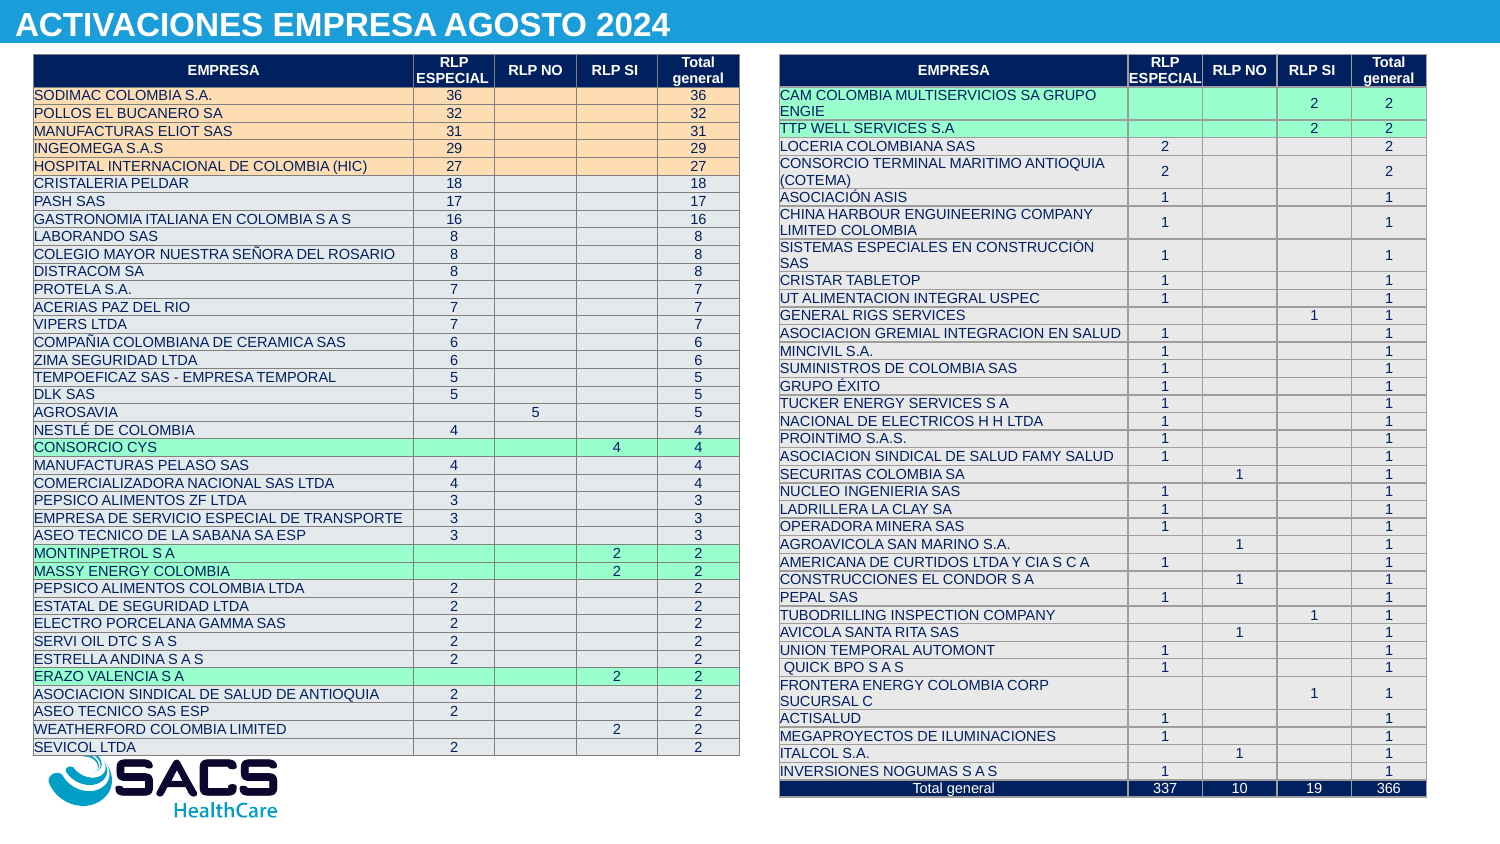

ACTIVACIONES EMPRESA AGOSTO 2024
| EMPRESA | RLP ESPECIAL | RLP NO | RLP SI | Total general |
| --- | --- | --- | --- | --- |
| CAM COLOMBIA MULTISERVICIOS SA GRUPO ENGIE |  |  | 2 | 2 |
| TTP WELL SERVICES S.A |  |  | 2 | 2 |
| LOCERIA COLOMBIANA SAS | 2 |  |  | 2 |
| CONSORCIO TERMINAL MARITIMO ANTIOQUIA (COTEMA) | 2 |  |  | 2 |
| ASOCIACIÓN ASIS | 1 |  |  | 1 |
| CHINA HARBOUR ENGUINEERING COMPANY LIMITED COLOMBIA | 1 |  |  | 1 |
| SISTEMAS ESPECIALES EN CONSTRUCCIÓN SAS | 1 |  |  | 1 |
| CRISTAR TABLETOP | 1 |  |  | 1 |
| UT ALIMENTACION INTEGRAL USPEC | 1 |  |  | 1 |
| GENERAL RIGS SERVICES |  |  | 1 | 1 |
| ASOCIACION GREMIAL INTEGRACION EN SALUD | 1 |  |  | 1 |
| MINCIVIL S.A. | 1 |  |  | 1 |
| SUMINISTROS DE COLOMBIA SAS | 1 |  |  | 1 |
| GRUPO ÉXITO | 1 |  |  | 1 |
| TUCKER ENERGY SERVICES S A | 1 |  |  | 1 |
| NACIONAL DE ELECTRICOS H H LTDA | 1 |  |  | 1 |
| PROINTIMO S.A.S. | 1 |  |  | 1 |
| ASOCIACION SINDICAL DE SALUD FAMY SALUD | 1 |  |  | 1 |
| SECURITAS COLOMBIA SA |  | 1 |  | 1 |
| NUCLEO INGENIERIA SAS | 1 |  |  | 1 |
| LADRILLERA LA CLAY SA | 1 |  |  | 1 |
| OPERADORA MINERA SAS | 1 |  |  | 1 |
| AGROAVICOLA SAN MARINO S.A. |  | 1 |  | 1 |
| AMERICANA DE CURTIDOS LTDA Y CIA S C A | 1 |  |  | 1 |
| CONSTRUCCIONES EL CONDOR S A |  | 1 |  | 1 |
| PEPAL SAS | 1 |  |  | 1 |
| TUBODRILLING INSPECTION COMPANY |  |  | 1 | 1 |
| AVICOLA SANTA RITA SAS |  | 1 |  | 1 |
| UNION TEMPORAL AUTOMONT | 1 |  |  | 1 |
| QUICK BPO S A S | 1 |  |  | 1 |
| FRONTERA ENERGY COLOMBIA CORP SUCURSAL C |  |  | 1 | 1 |
| ACTISALUD | 1 |  |  | 1 |
| MEGAPROYECTOS DE ILUMINACIONES | 1 |  |  | 1 |
| ITALCOL S.A. |  | 1 |  | 1 |
| INVERSIONES NOGUMAS S A S | 1 |  |  | 1 |
| Total general | 337 | 10 | 19 | 366 |
| EMPRESA | RLP ESPECIAL | RLP NO | RLP SI | Total general |
| --- | --- | --- | --- | --- |
| SODIMAC COLOMBIA S.A. | 36 |  |  | 36 |
| POLLOS EL BUCANERO SA | 32 |  |  | 32 |
| MANUFACTURAS ELIOT SAS | 31 |  |  | 31 |
| INGEOMEGA S.A.S | 29 |  |  | 29 |
| HOSPITAL INTERNACIONAL DE COLOMBIA (HIC) | 27 |  |  | 27 |
| CRISTALERIA PELDAR | 18 |  |  | 18 |
| PASH SAS | 17 |  |  | 17 |
| GASTRONOMIA ITALIANA EN COLOMBIA S A S | 16 |  |  | 16 |
| LABORANDO SAS | 8 |  |  | 8 |
| COLEGIO MAYOR NUESTRA SEÑORA DEL ROSARIO | 8 |  |  | 8 |
| DISTRACOM SA | 8 |  |  | 8 |
| PROTELA S.A. | 7 |  |  | 7 |
| ACERIAS PAZ DEL RIO | 7 |  |  | 7 |
| VIPERS LTDA | 7 |  |  | 7 |
| COMPAÑIA COLOMBIANA DE CERAMICA SAS | 6 |  |  | 6 |
| ZIMA SEGURIDAD LTDA | 6 |  |  | 6 |
| TEMPOEFICAZ SAS - EMPRESA TEMPORAL | 5 |  |  | 5 |
| DLK SAS | 5 |  |  | 5 |
| AGROSAVIA |  | 5 |  | 5 |
| NESTLÉ DE COLOMBIA | 4 |  |  | 4 |
| CONSORCIO CYS |  |  | 4 | 4 |
| MANUFACTURAS PELASO SAS | 4 |  |  | 4 |
| COMERCIALIZADORA NACIONAL SAS LTDA | 4 |  |  | 4 |
| PEPSICO ALIMENTOS ZF LTDA | 3 |  |  | 3 |
| EMPRESA DE SERVICIO ESPECIAL DE TRANSPORTE | 3 |  |  | 3 |
| ASEO TECNICO DE LA SABANA SA ESP | 3 |  |  | 3 |
| MONTINPETROL S A |  |  | 2 | 2 |
| MASSY ENERGY COLOMBIA |  |  | 2 | 2 |
| PEPSICO ALIMENTOS COLOMBIA LTDA | 2 |  |  | 2 |
| ESTATAL DE SEGURIDAD LTDA | 2 |  |  | 2 |
| ELECTRO PORCELANA GAMMA SAS | 2 |  |  | 2 |
| SERVI OIL DTC S A S | 2 |  |  | 2 |
| ESTRELLA ANDINA S A S | 2 |  |  | 2 |
| ERAZO VALENCIA S A |  |  | 2 | 2 |
| ASOCIACION SINDICAL DE SALUD DE ANTIOQUIA | 2 |  |  | 2 |
| ASEO TECNICO SAS ESP | 2 |  |  | 2 |
| WEATHERFORD COLOMBIA LIMITED |  |  | 2 | 2 |
| SEVICOL LTDA | 2 |  |  | 2 |